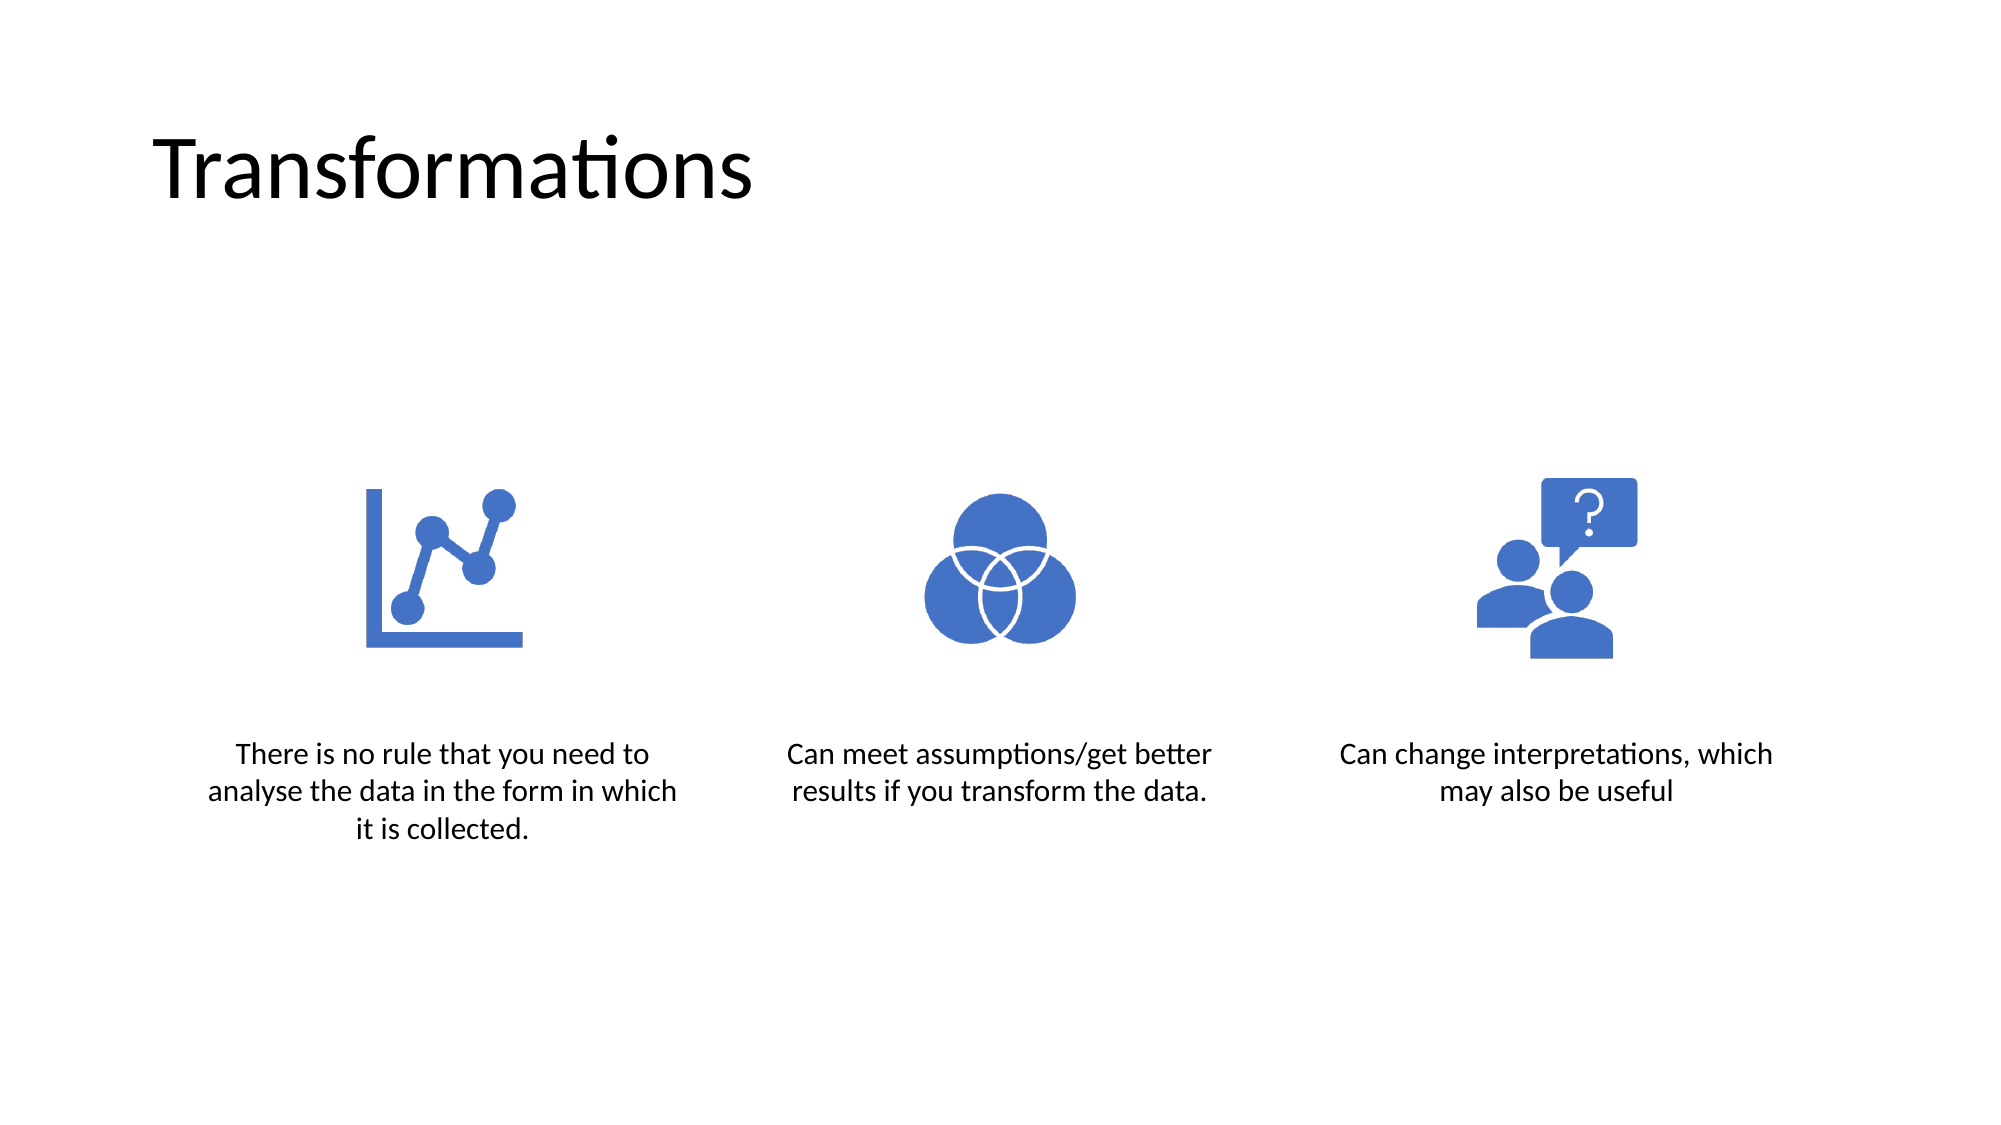

# Transformations
There is no rule that you need to analyse the data in the form in which it is collected.
Can meet assumptions/get better results if you transform the data.
Can change interpretations, which may also be useful